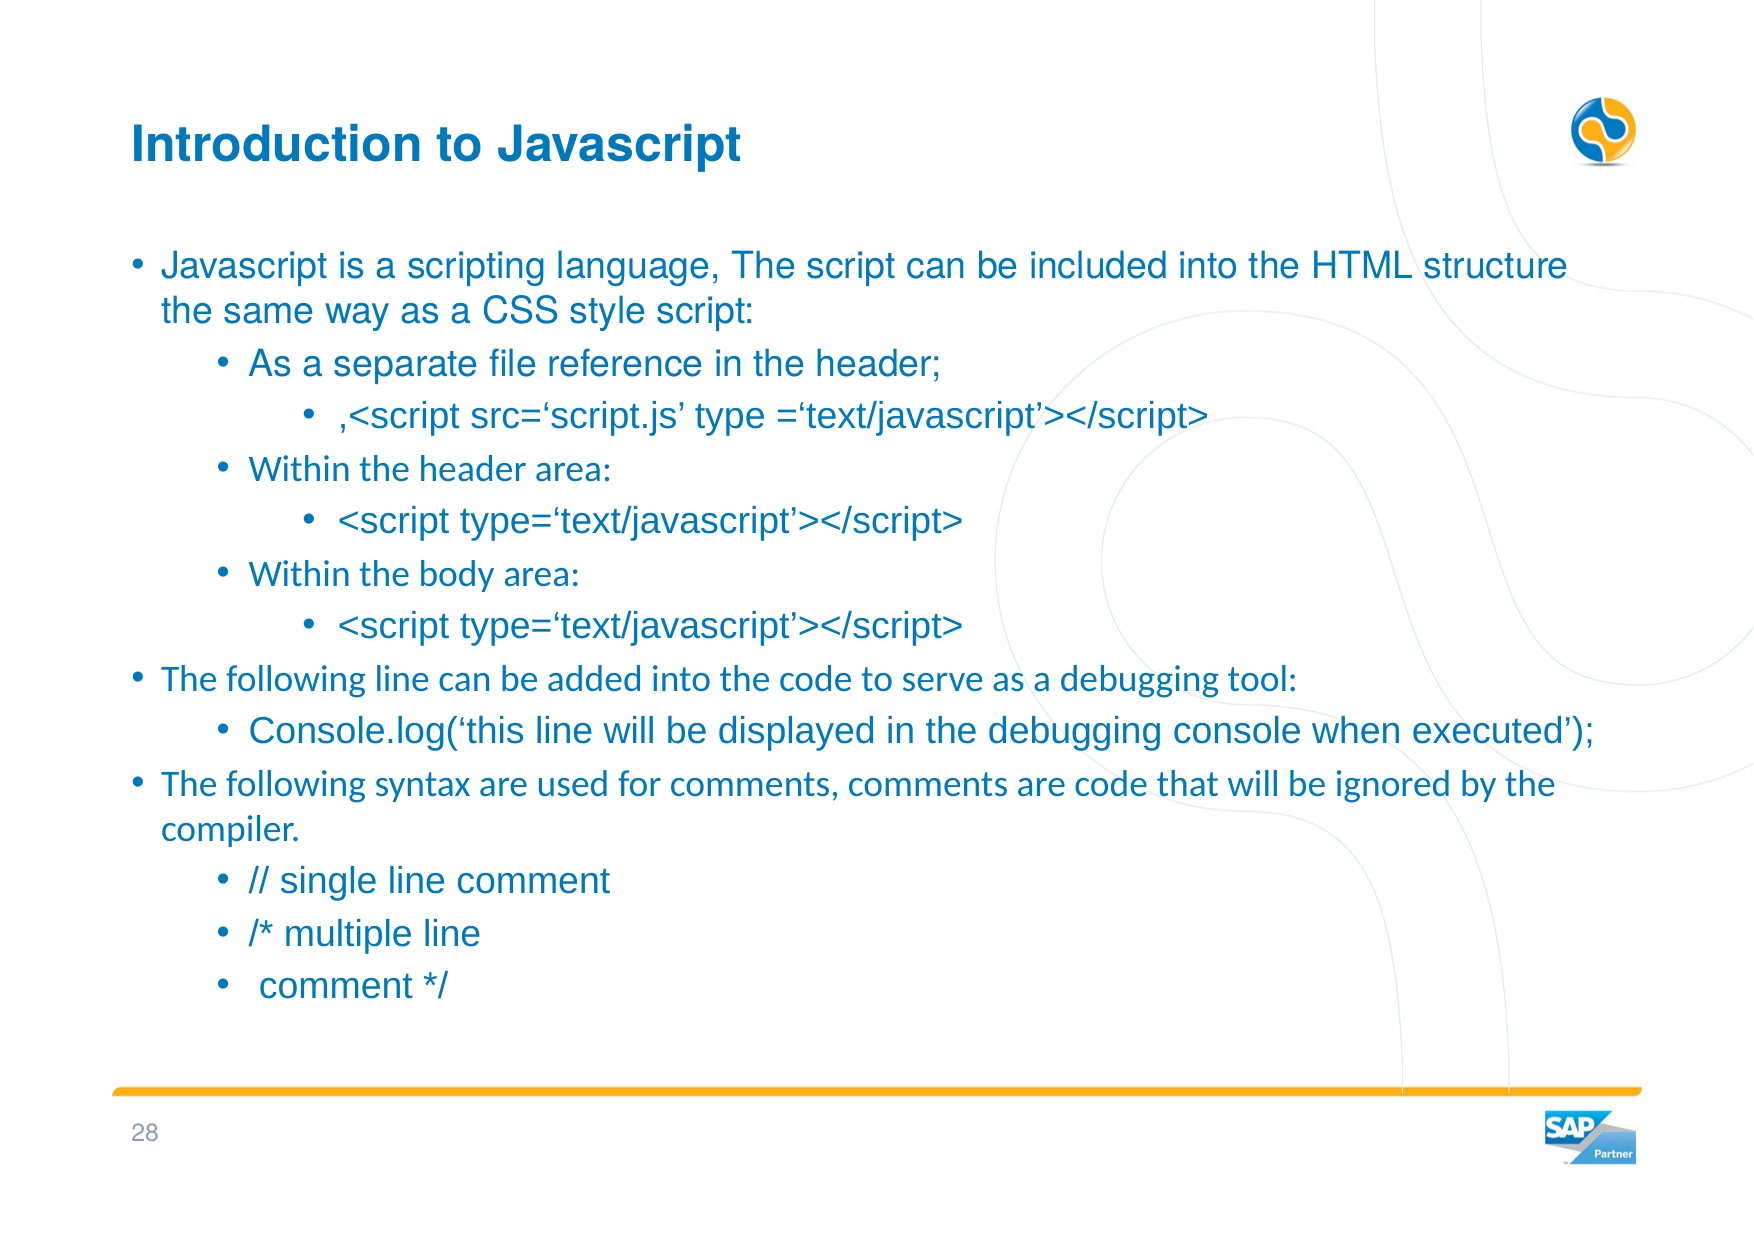

# Introduction to Javascript
Javascript is a scripting language, The script can be included into the HTML structure the same way as a CSS style script:
As a separate file reference in the header;
,<script src=‘script.js’ type =‘text/javascript’></script>
Within the header area:
<script type=‘text/javascript’></script>
Within the body area:
<script type=‘text/javascript’></script>
The following line can be added into the code to serve as a debugging tool:
Console.log(‘this line will be displayed in the debugging console when executed’);
The following syntax are used for comments, comments are code that will be ignored by the compiler.
// single line comment
/* multiple line
 comment */

28